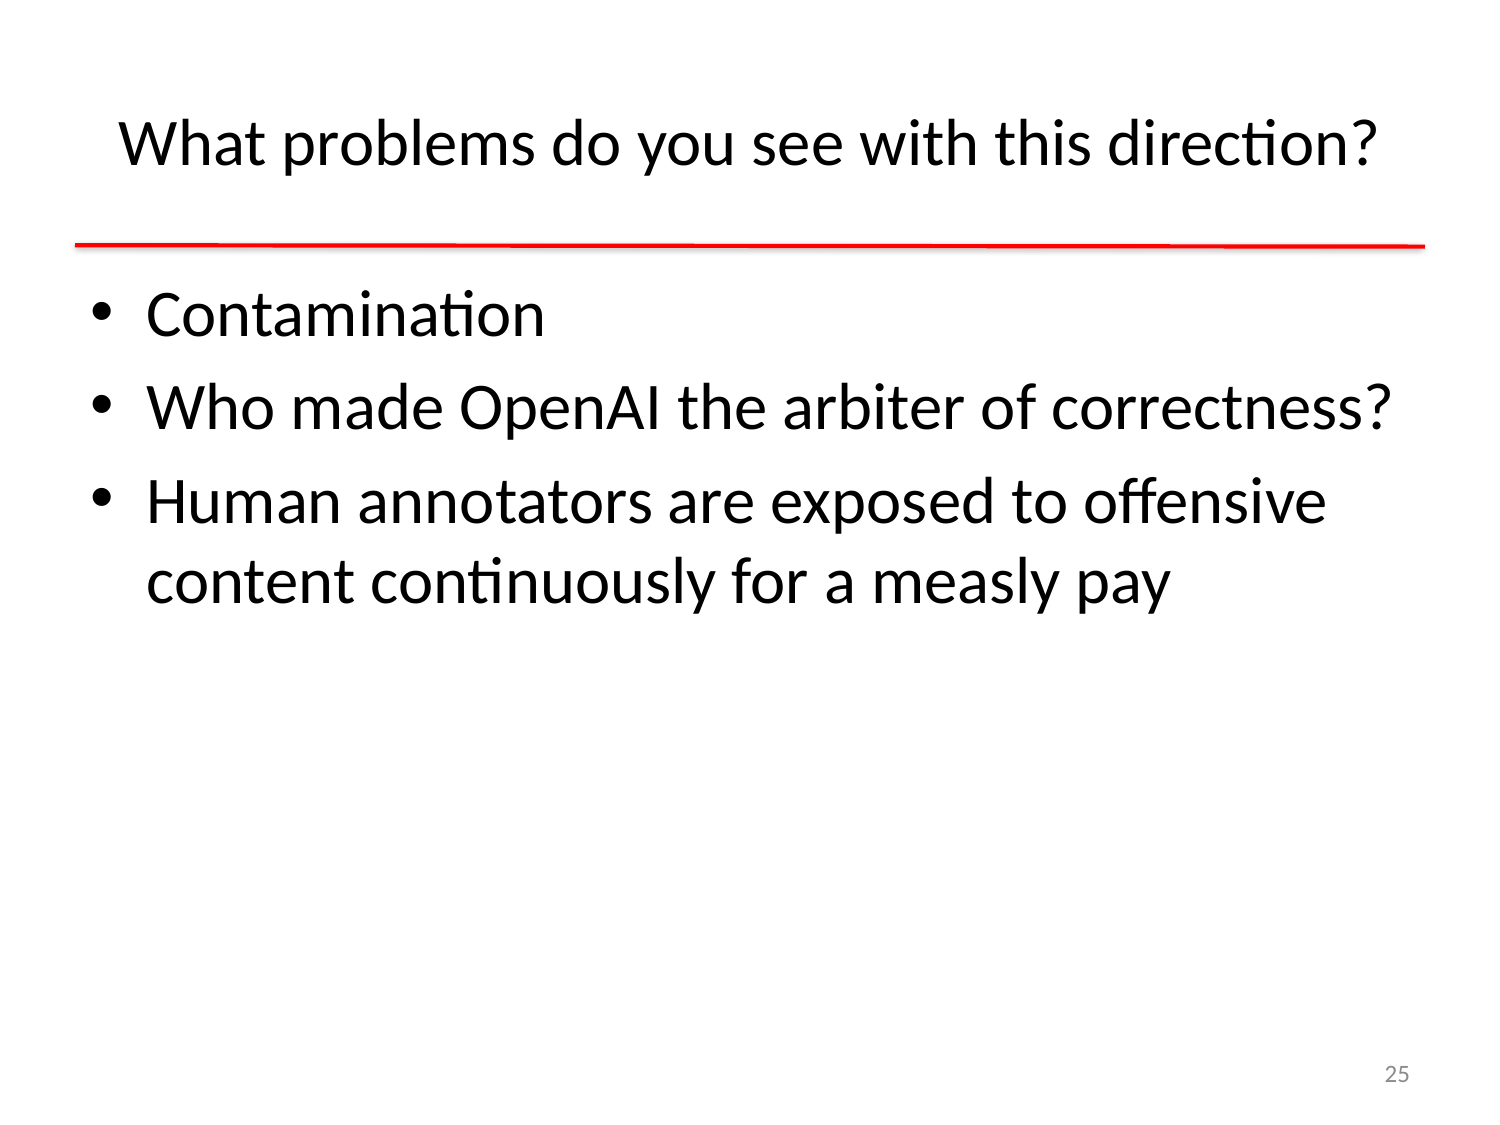

# What problems do you see with this direction?
Contamination
Who made OpenAI the arbiter of correctness?
Human annotators are exposed to offensive content continuously for a measly pay
25